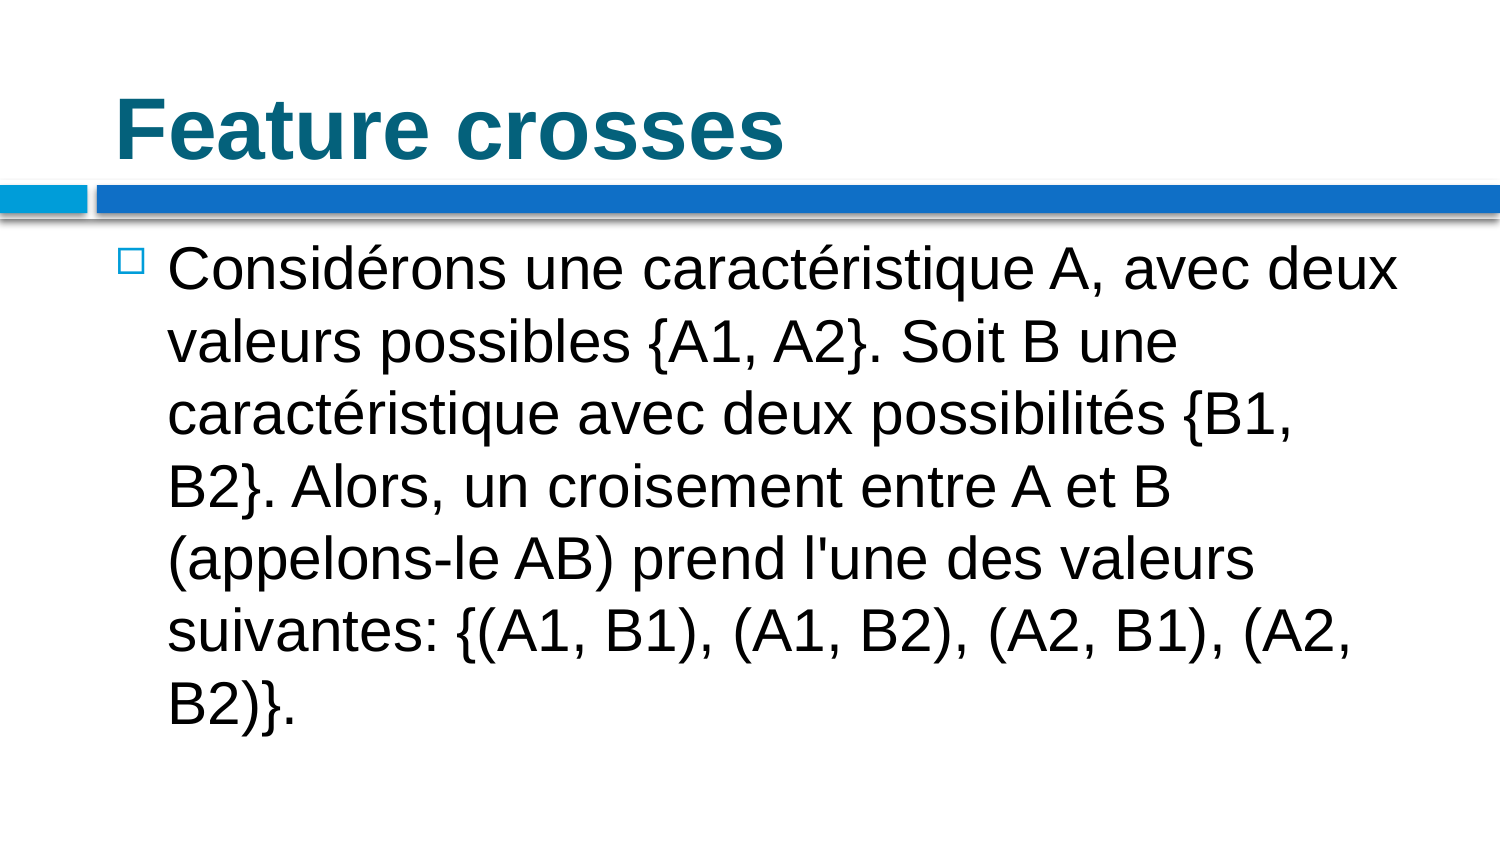

# Feature crosses
Considérons une caractéristique A, avec deux valeurs possibles {A1, A2}. Soit B une caractéristique avec deux possibilités {B1, B2}. Alors, un croisement entre A et B (appelons-le AB) prend l'une des valeurs suivantes: {(A1, B1), (A1, B2), (A2, B1), (A2, B2)}.